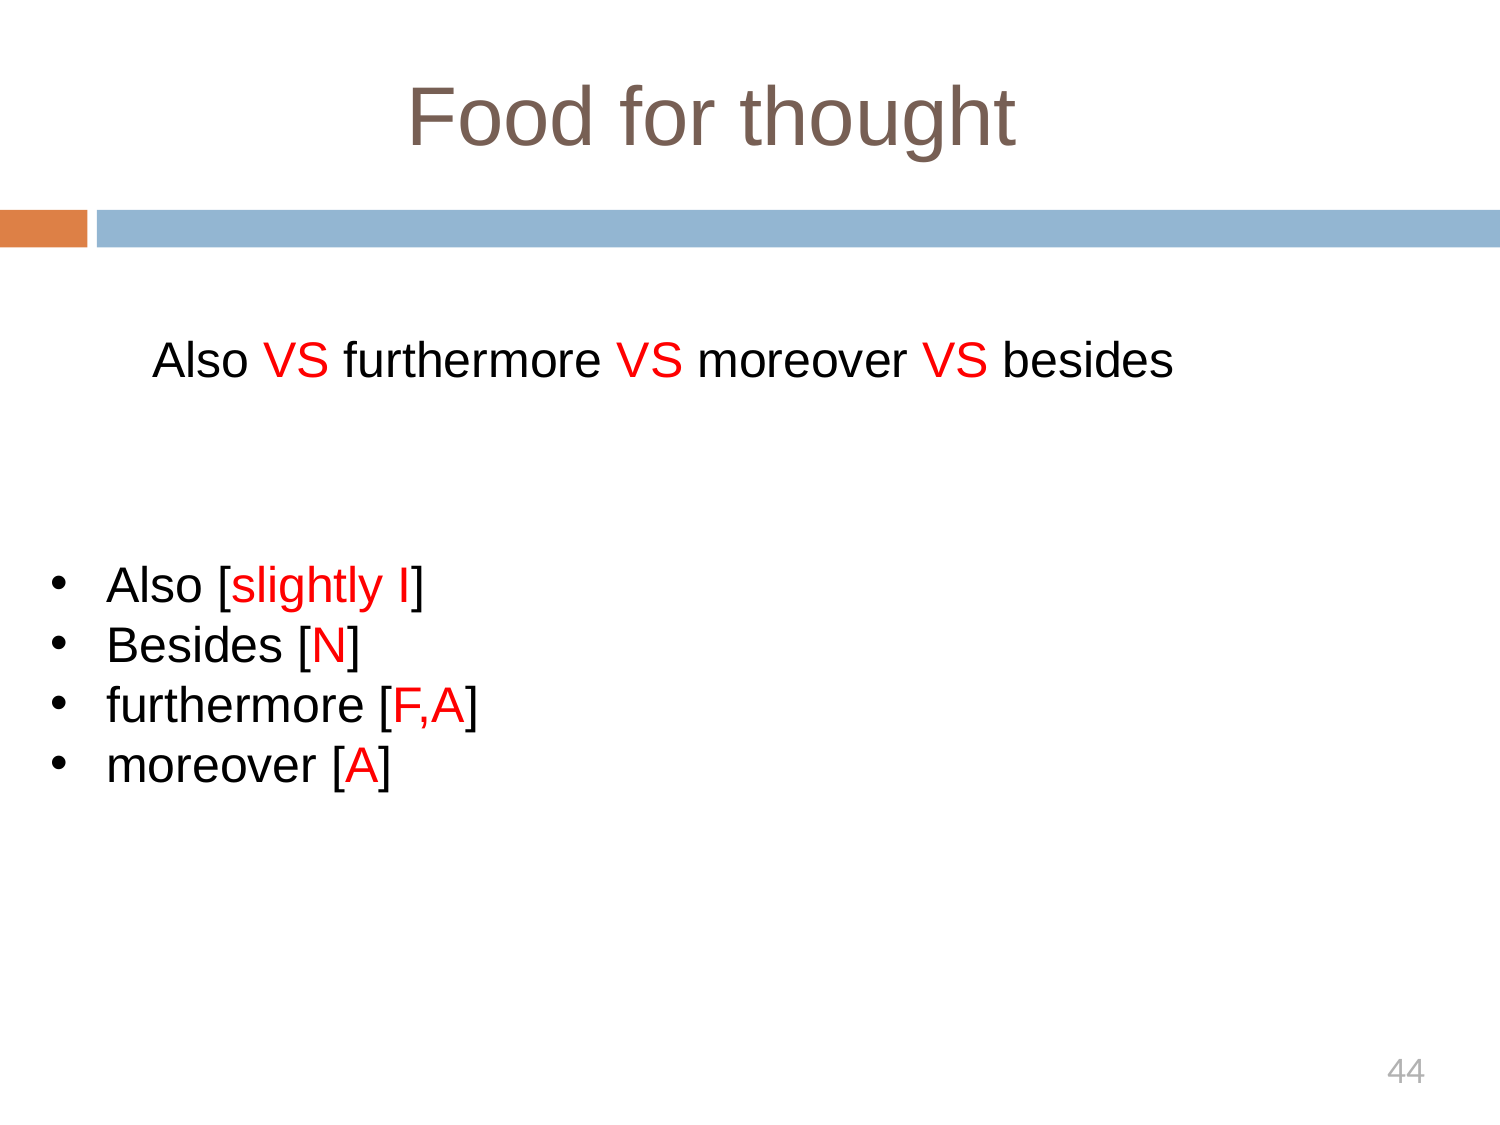

# Food for thought
Also VS furthermore VS moreover VS besides
Also [slightly I]
Besides [N]
furthermore [F,A]
moreover [A]

44